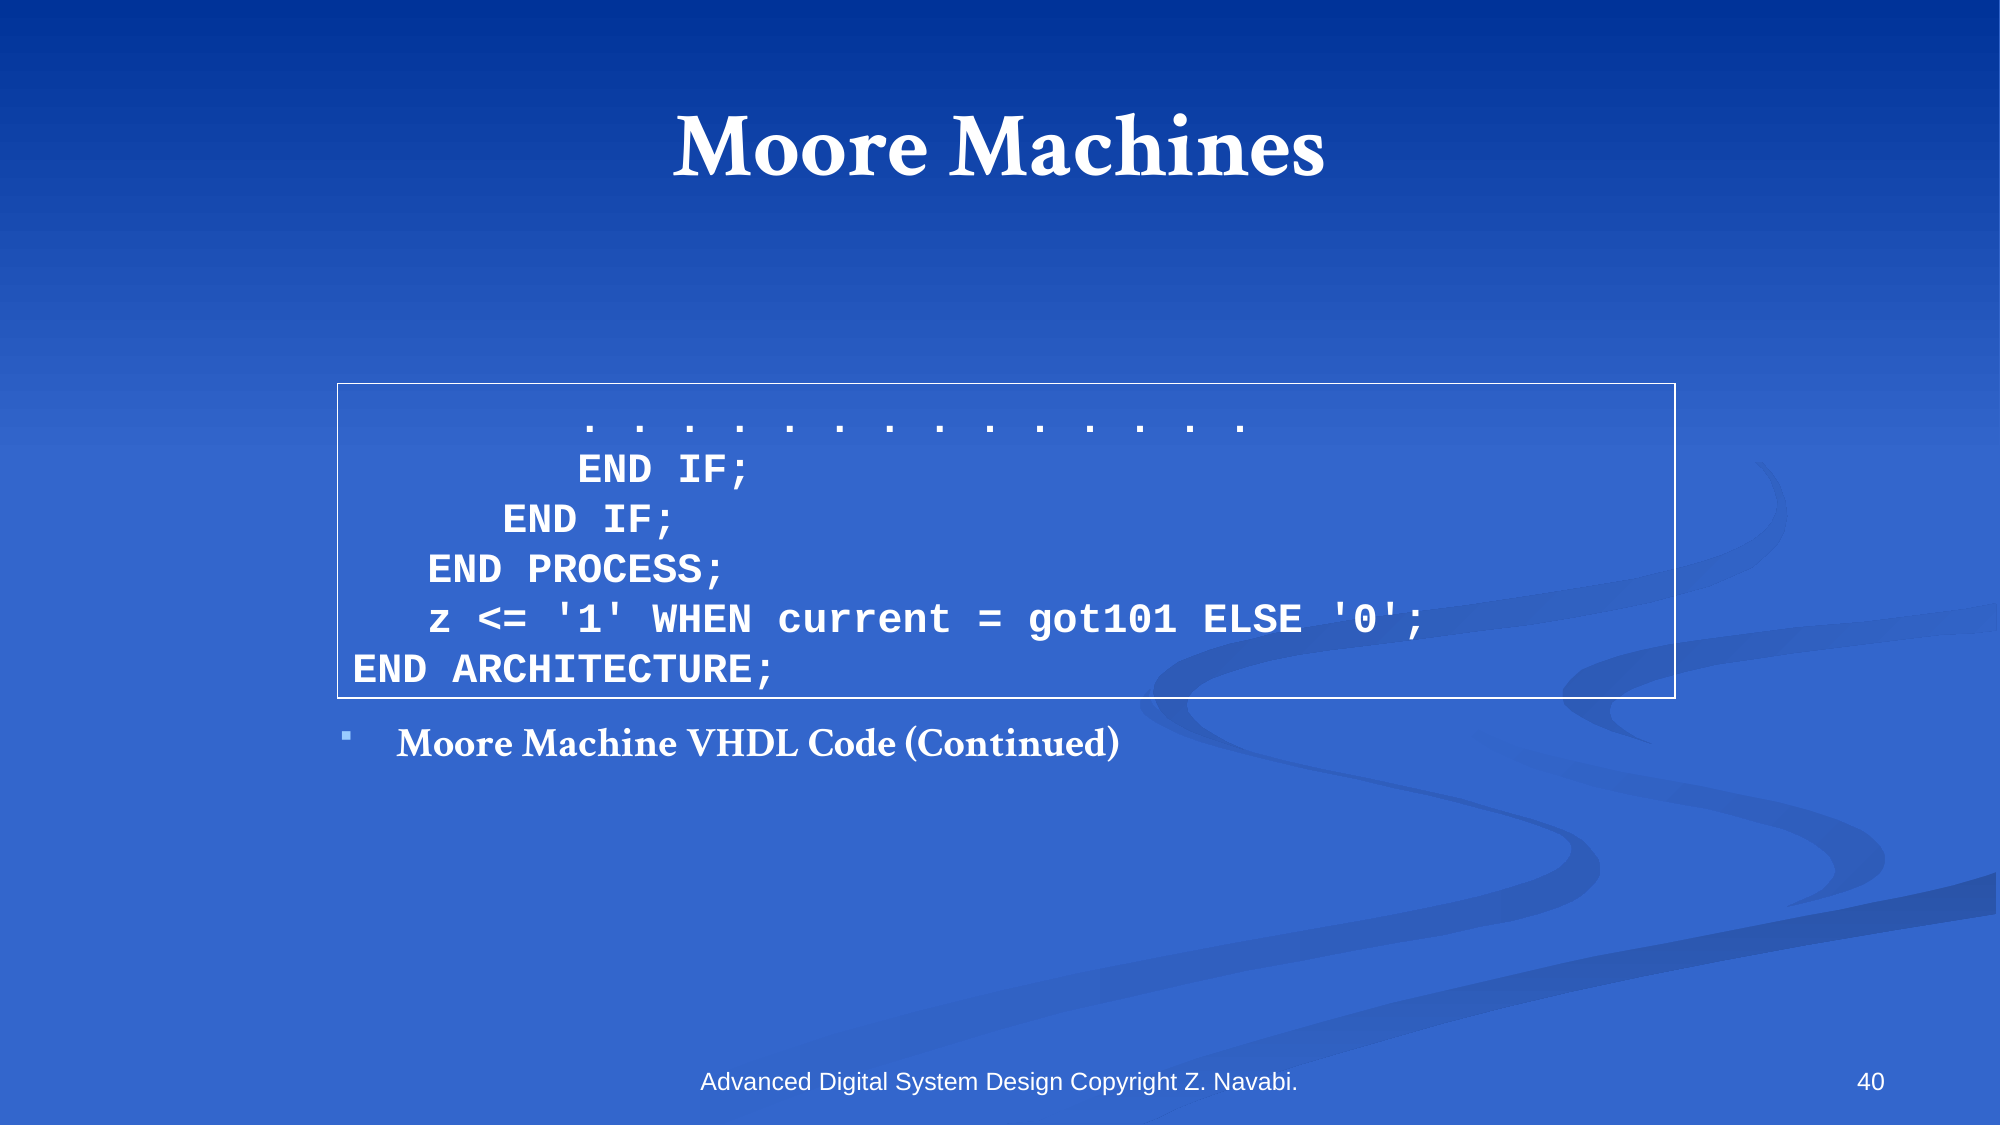

# Moore Machines
 	   . . . . . . . . . . . . . .
	   END IF;
	END IF;
   END PROCESS;
   z <= '1' WHEN current = got101 ELSE '0';
END ARCHITECTURE;
Moore Machine VHDL Code (Continued)
Advanced Digital System Design Copyright Z. Navabi.
40